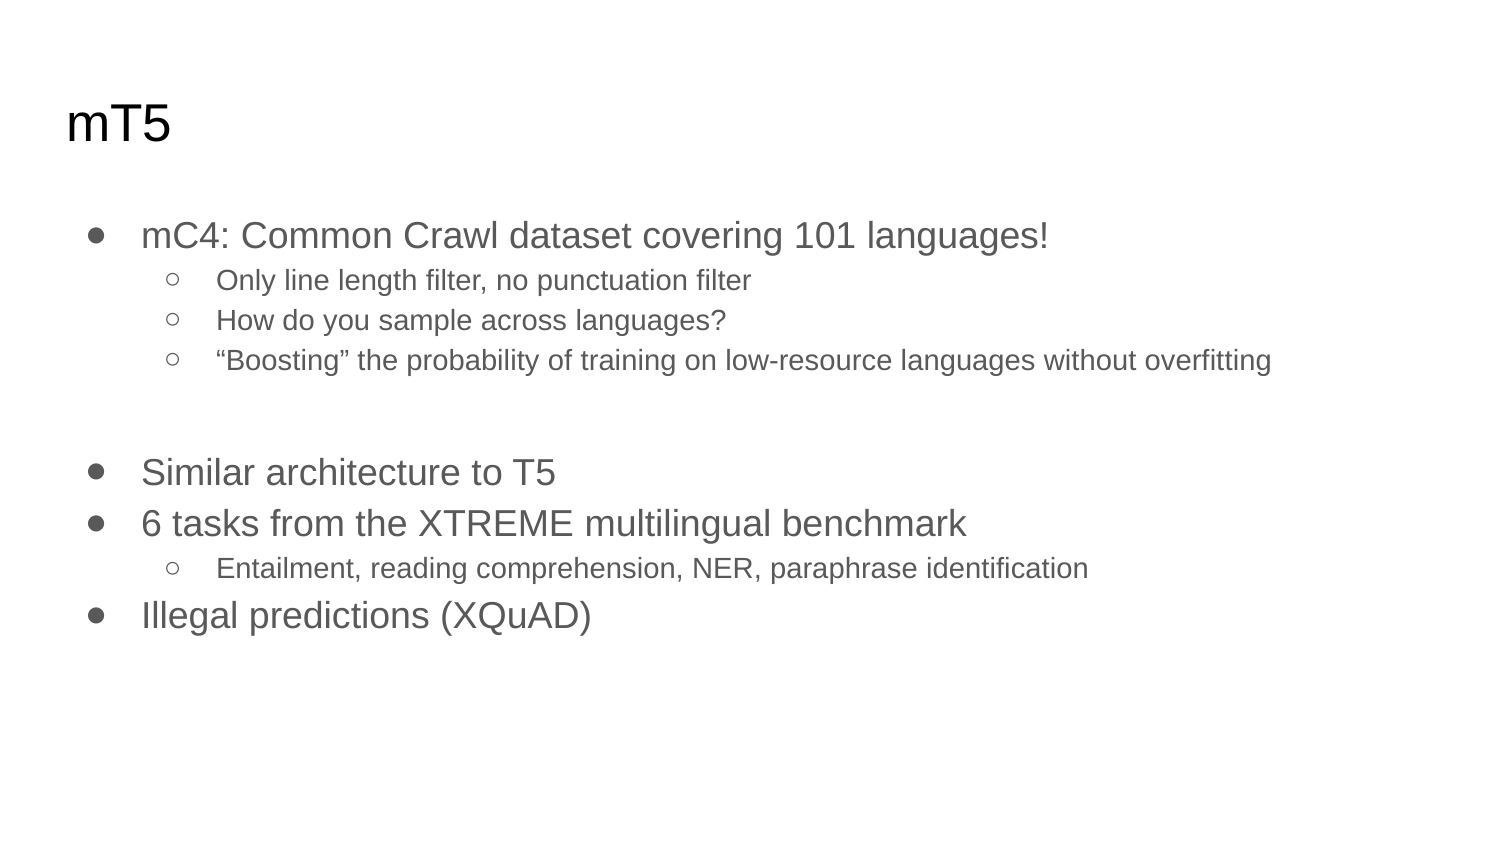

# mT5
mC4: Common Crawl dataset covering 101 languages!
Only line length filter, no punctuation filter
How do you sample across languages?
“Boosting” the probability of training on low-resource languages without overfitting

Similar architecture to T5
6 tasks from the XTREME multilingual benchmark
Entailment, reading comprehension, NER, paraphrase identification
Illegal predictions (XQuAD)